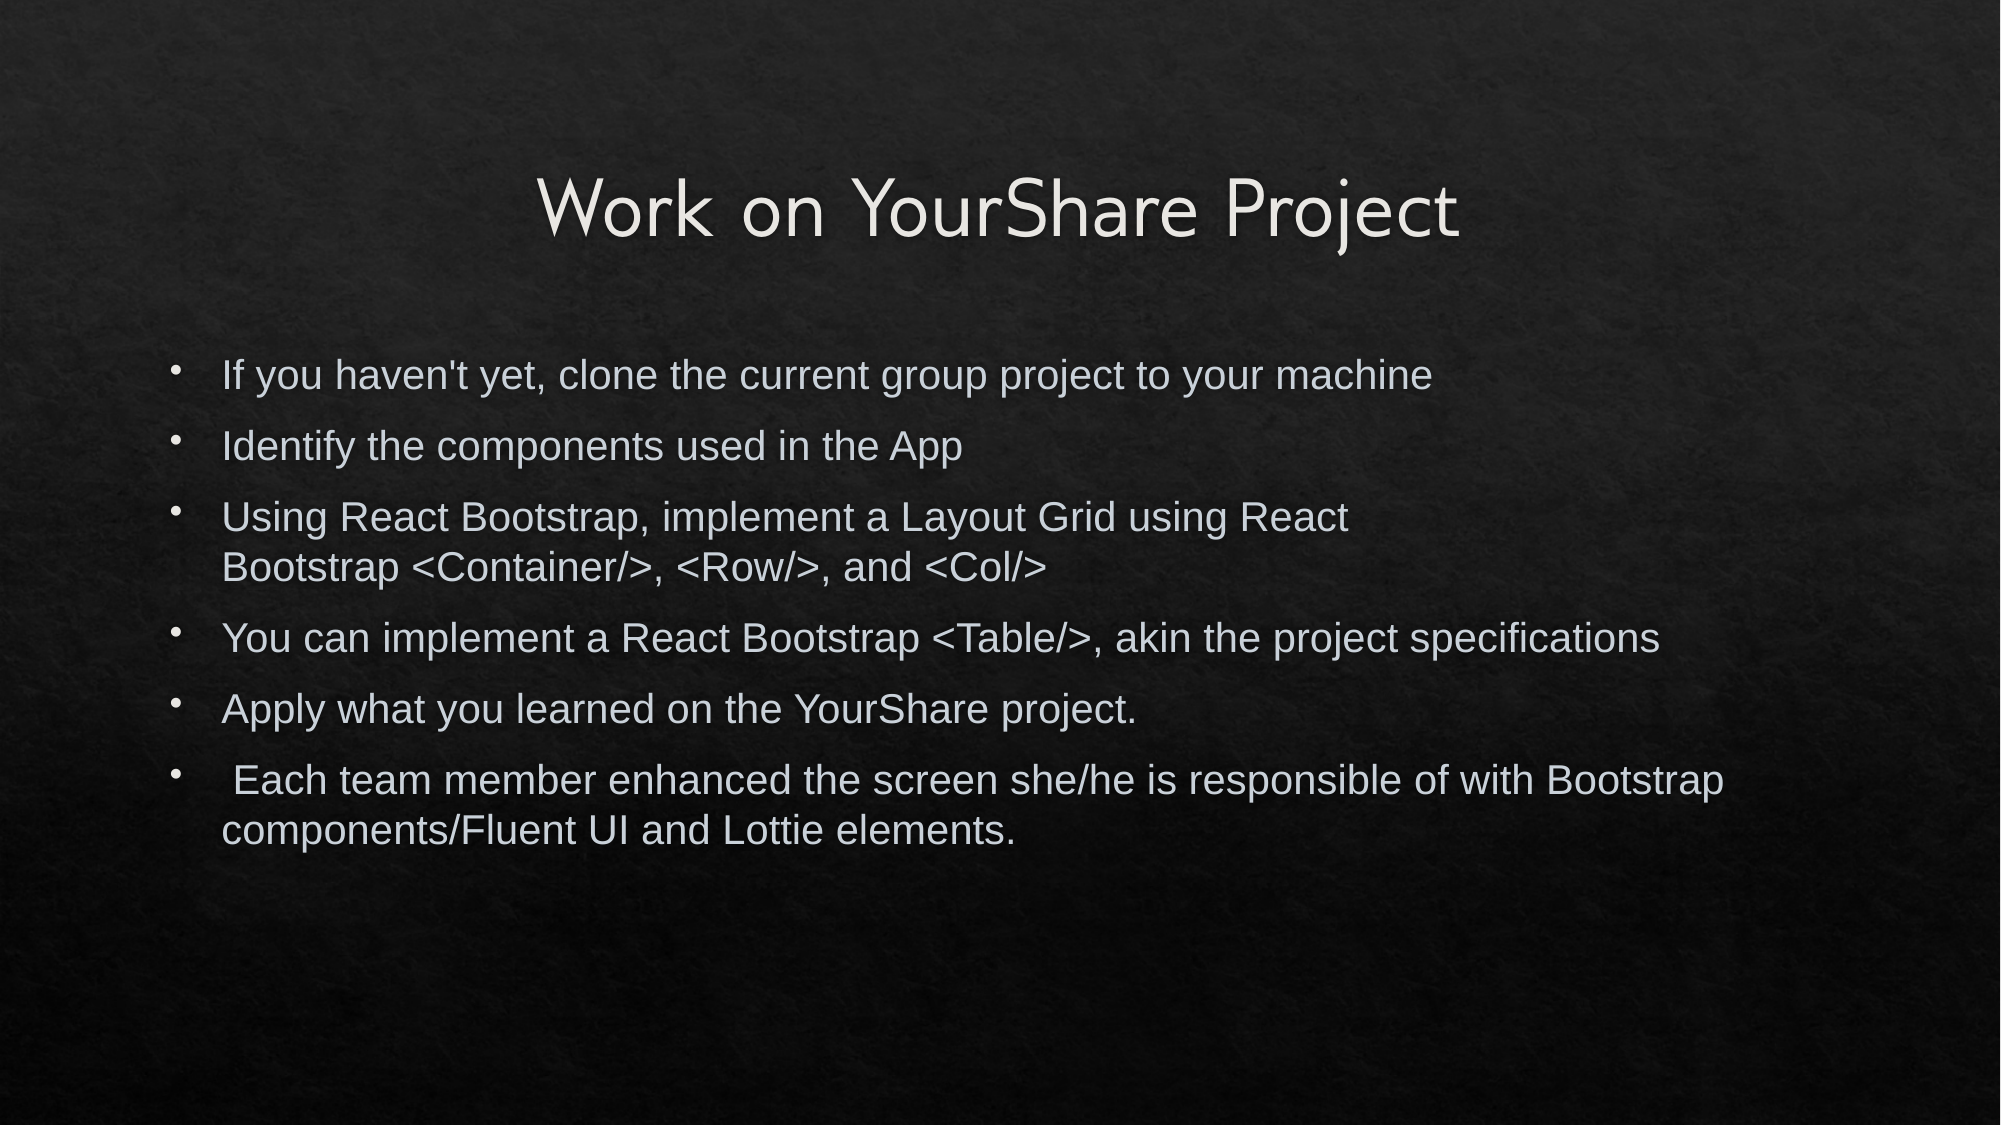

# Work on YourShare Project
If you haven't yet, clone the current group project to your machine
Identify the components used in the App
Using React Bootstrap, implement a Layout Grid using React Bootstrap <Container/>, <Row/>, and <Col/>
You can implement a React Bootstrap <Table/>, akin the project specifications
Apply what you learned on the YourShare project.
 Each team member enhanced the screen she/he is responsible of with Bootstrap components/Fluent UI and Lottie elements.